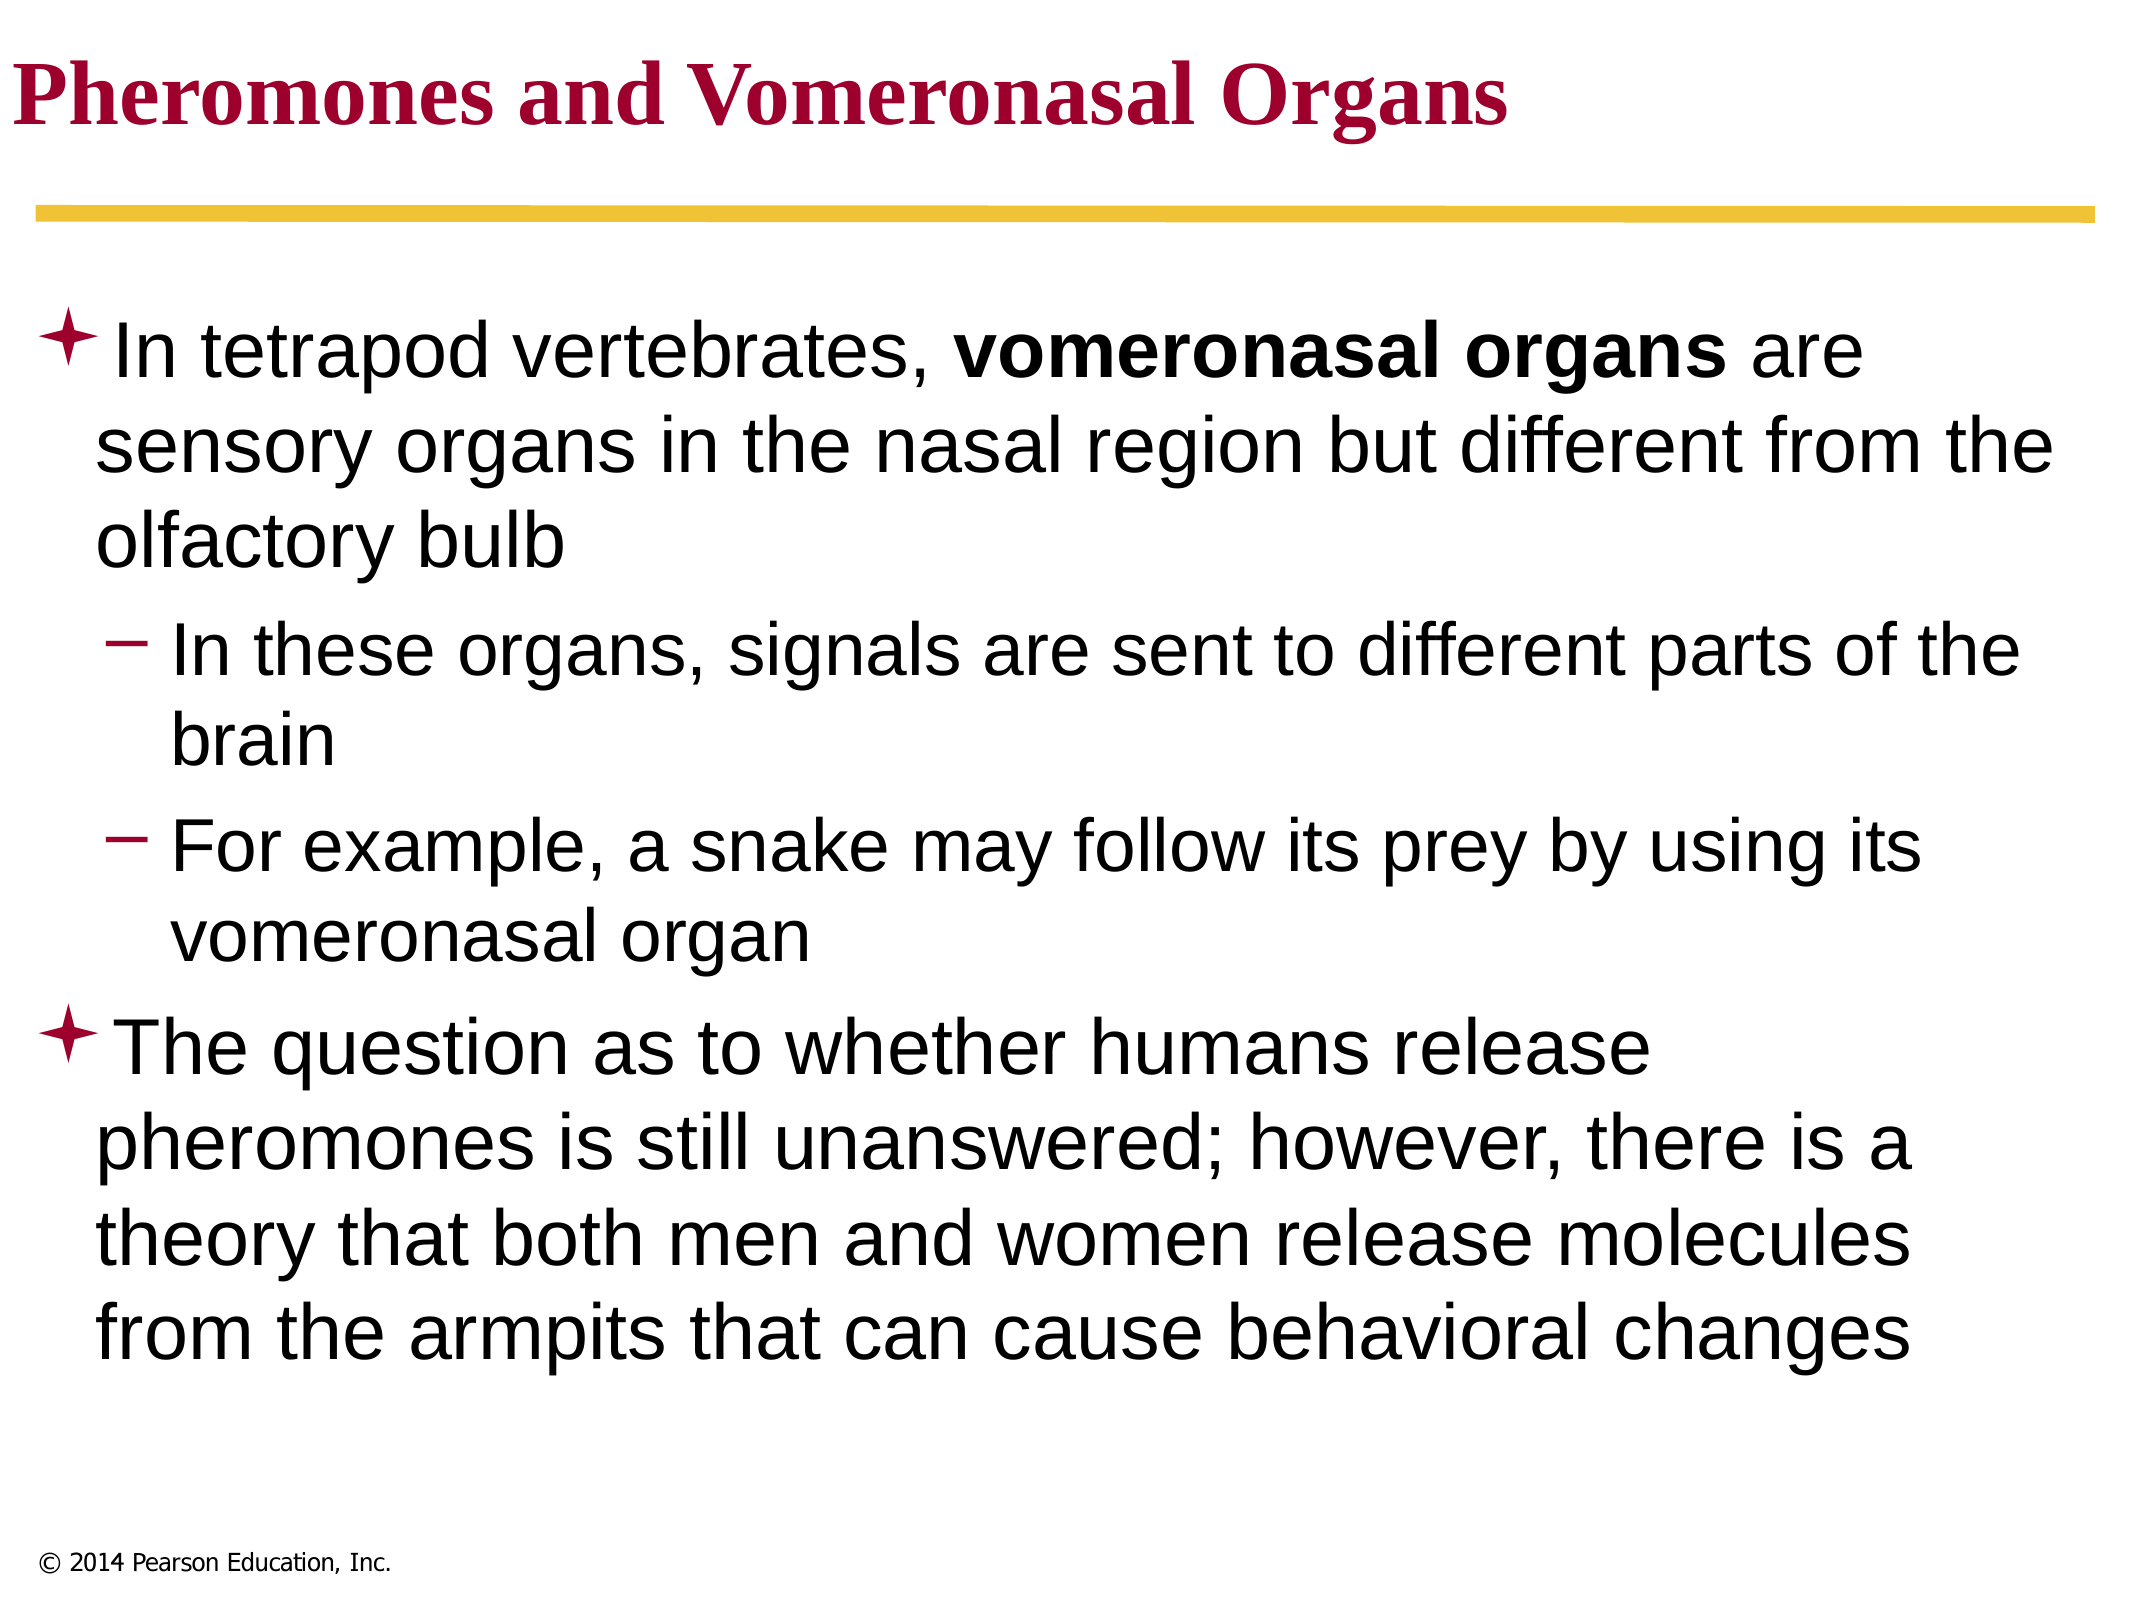

Pheromones and Vomeronasal Organs
In tetrapod vertebrates, vomeronasal organs are sensory organs in the nasal region but different from the olfactory bulb
In these organs, signals are sent to different parts of the brain
For example, a snake may follow its prey by using its vomeronasal organ
The question as to whether humans release pheromones is still unanswered; however, there is a theory that both men and women release molecules from the armpits that can cause behavioral changes